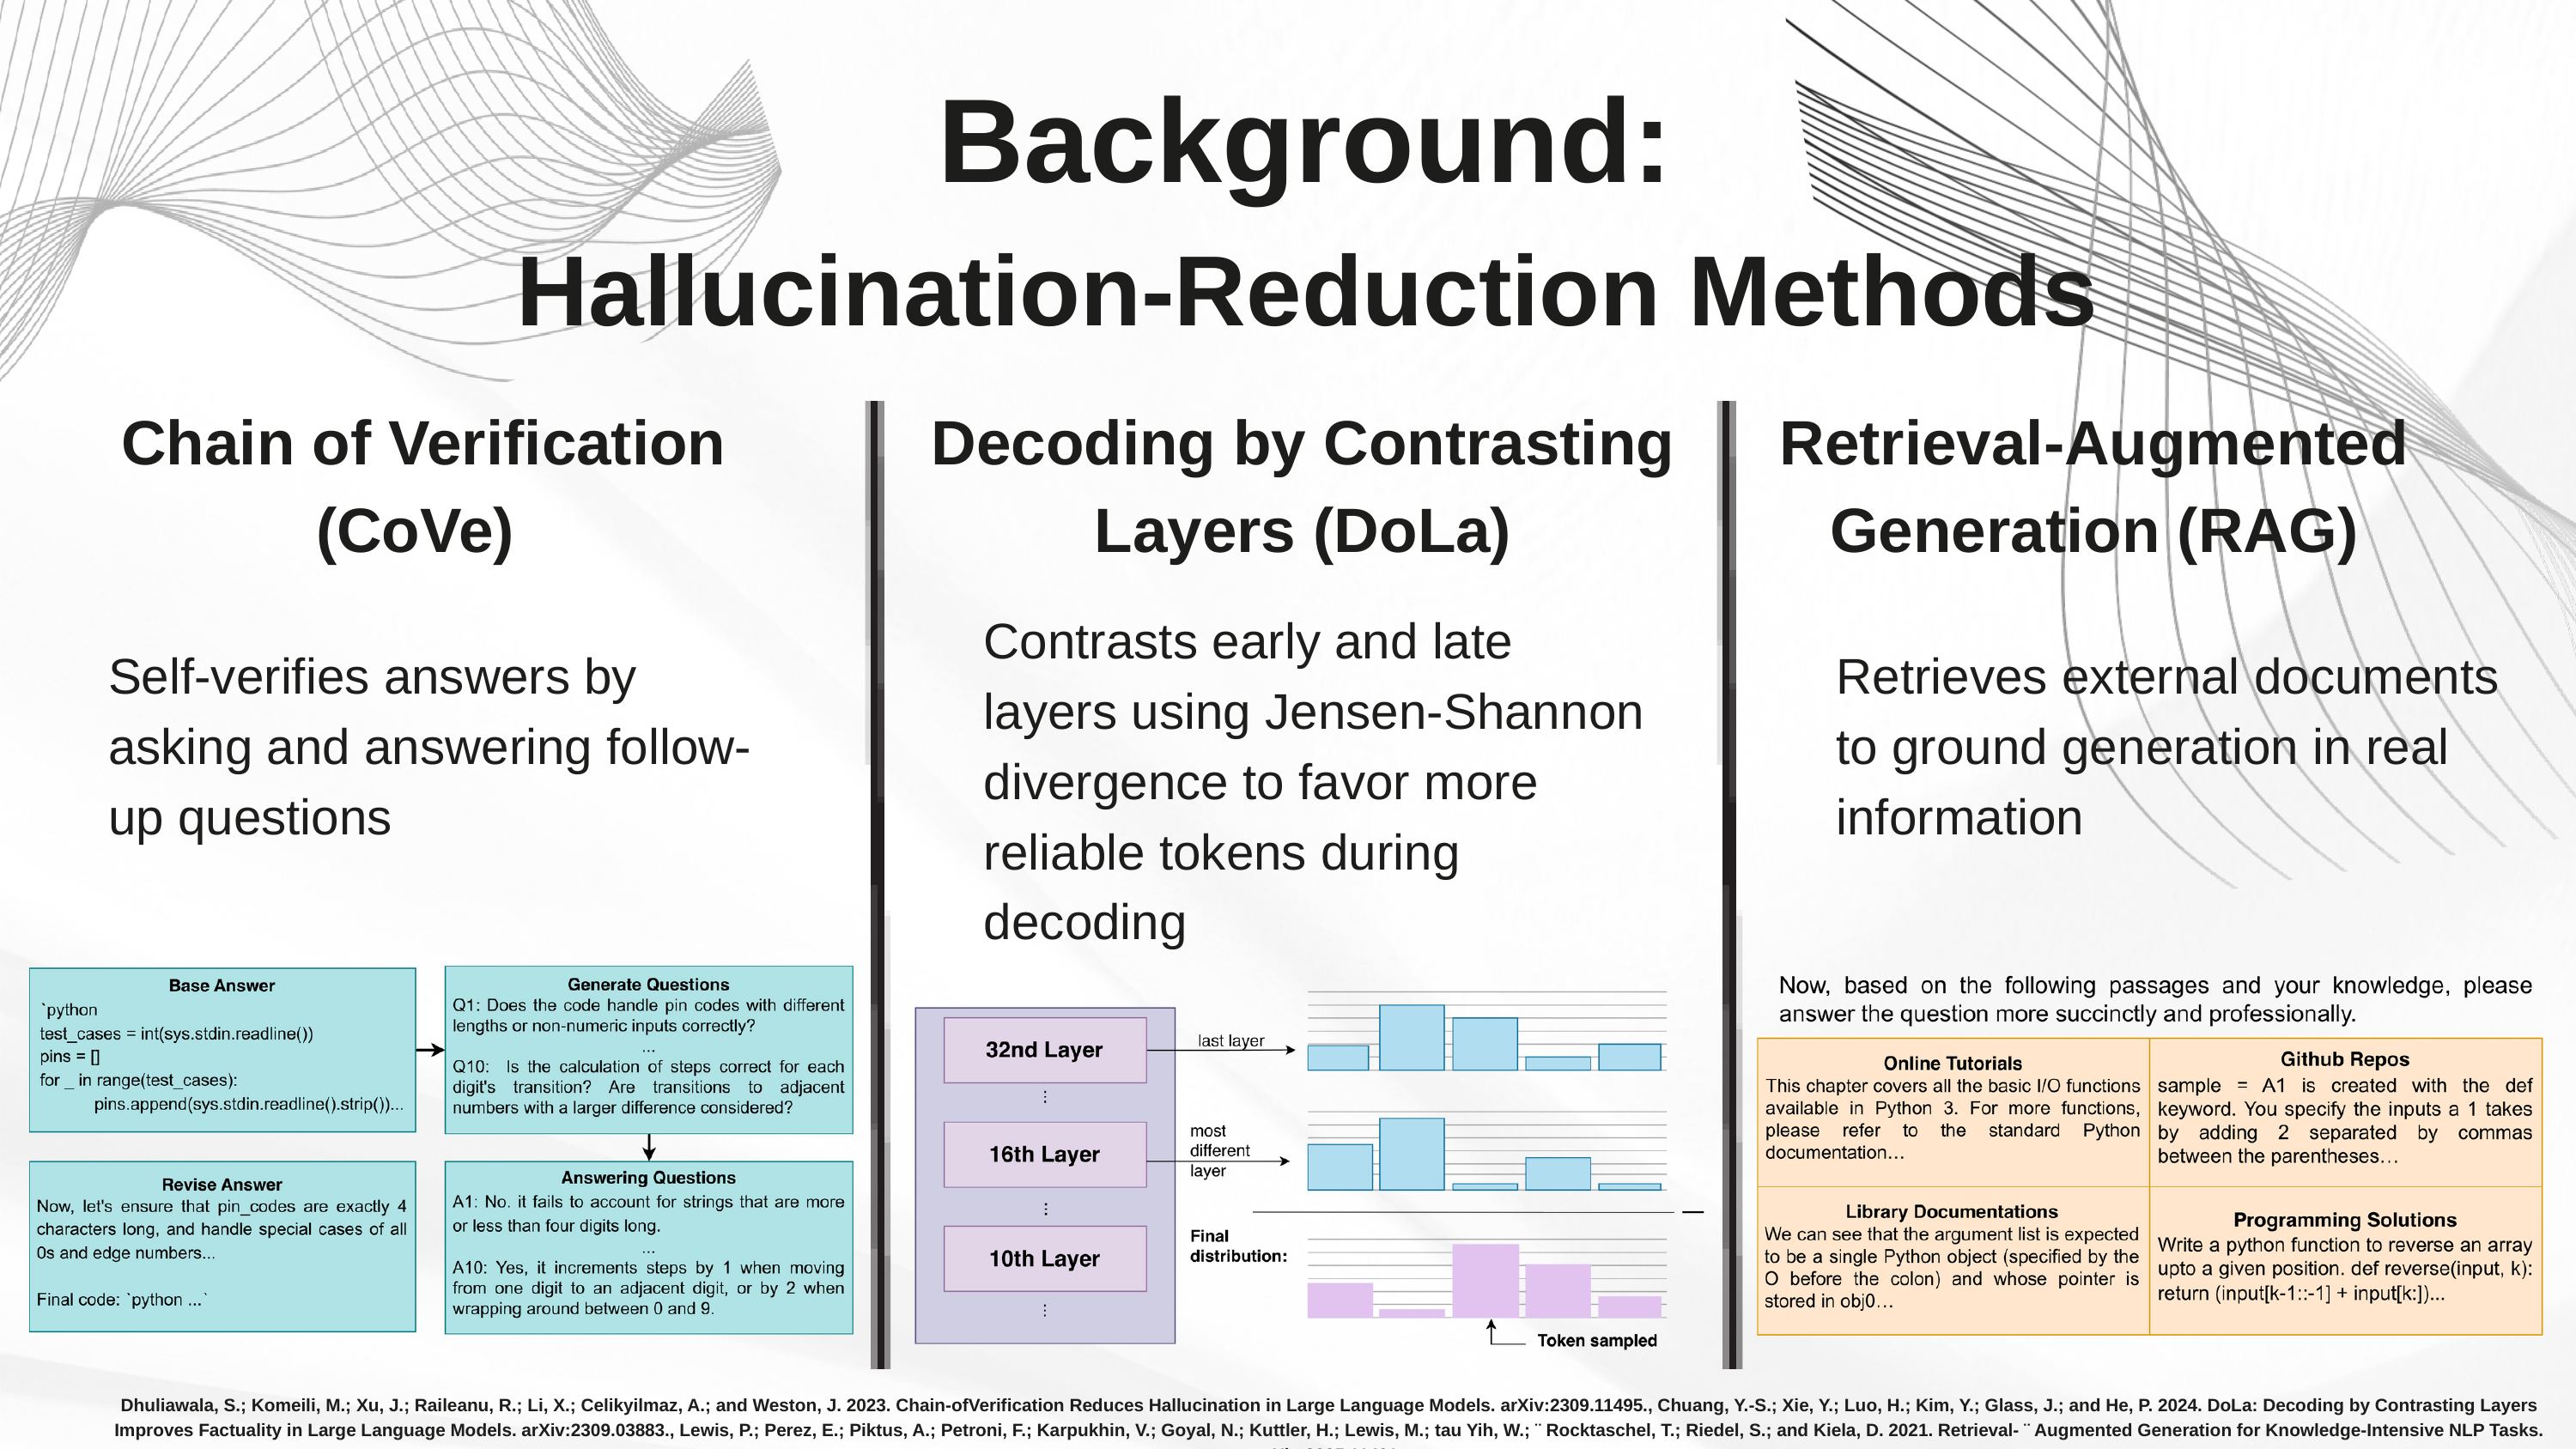

Background:
Hallucination-Reduction Methods
Chain of Verification (CoVe)
Decoding by Contrasting Layers (DoLa)
Retrieval-Augmented Generation (RAG)

Contrasts early and late layers using Jensen-Shannon divergence to favor more reliable tokens during decoding
Self-verifies answers by asking and answering follow-up questions
Retrieves external documents to ground generation in real information

Dhuliawala, S.; Komeili, M.; Xu, J.; Raileanu, R.; Li, X.; Celikyilmaz, A.; and Weston, J. 2023. Chain-ofVerification Reduces Hallucination in Large Language Models. arXiv:2309.11495., Chuang, Y.-S.; Xie, Y.; Luo, H.; Kim, Y.; Glass, J.; and He, P. 2024. DoLa: Decoding by Contrasting Layers Improves Factuality in Large Language Models. arXiv:2309.03883., Lewis, P.; Perez, E.; Piktus, A.; Petroni, F.; Karpukhin, V.; Goyal, N.; Kuttler, H.; Lewis, M.; tau Yih, W.; ¨ Rocktaschel, T.; Riedel, S.; and Kiela, D. 2021. Retrieval- ¨ Augmented Generation for Knowledge-Intensive NLP Tasks. arXiv:2005.11401.